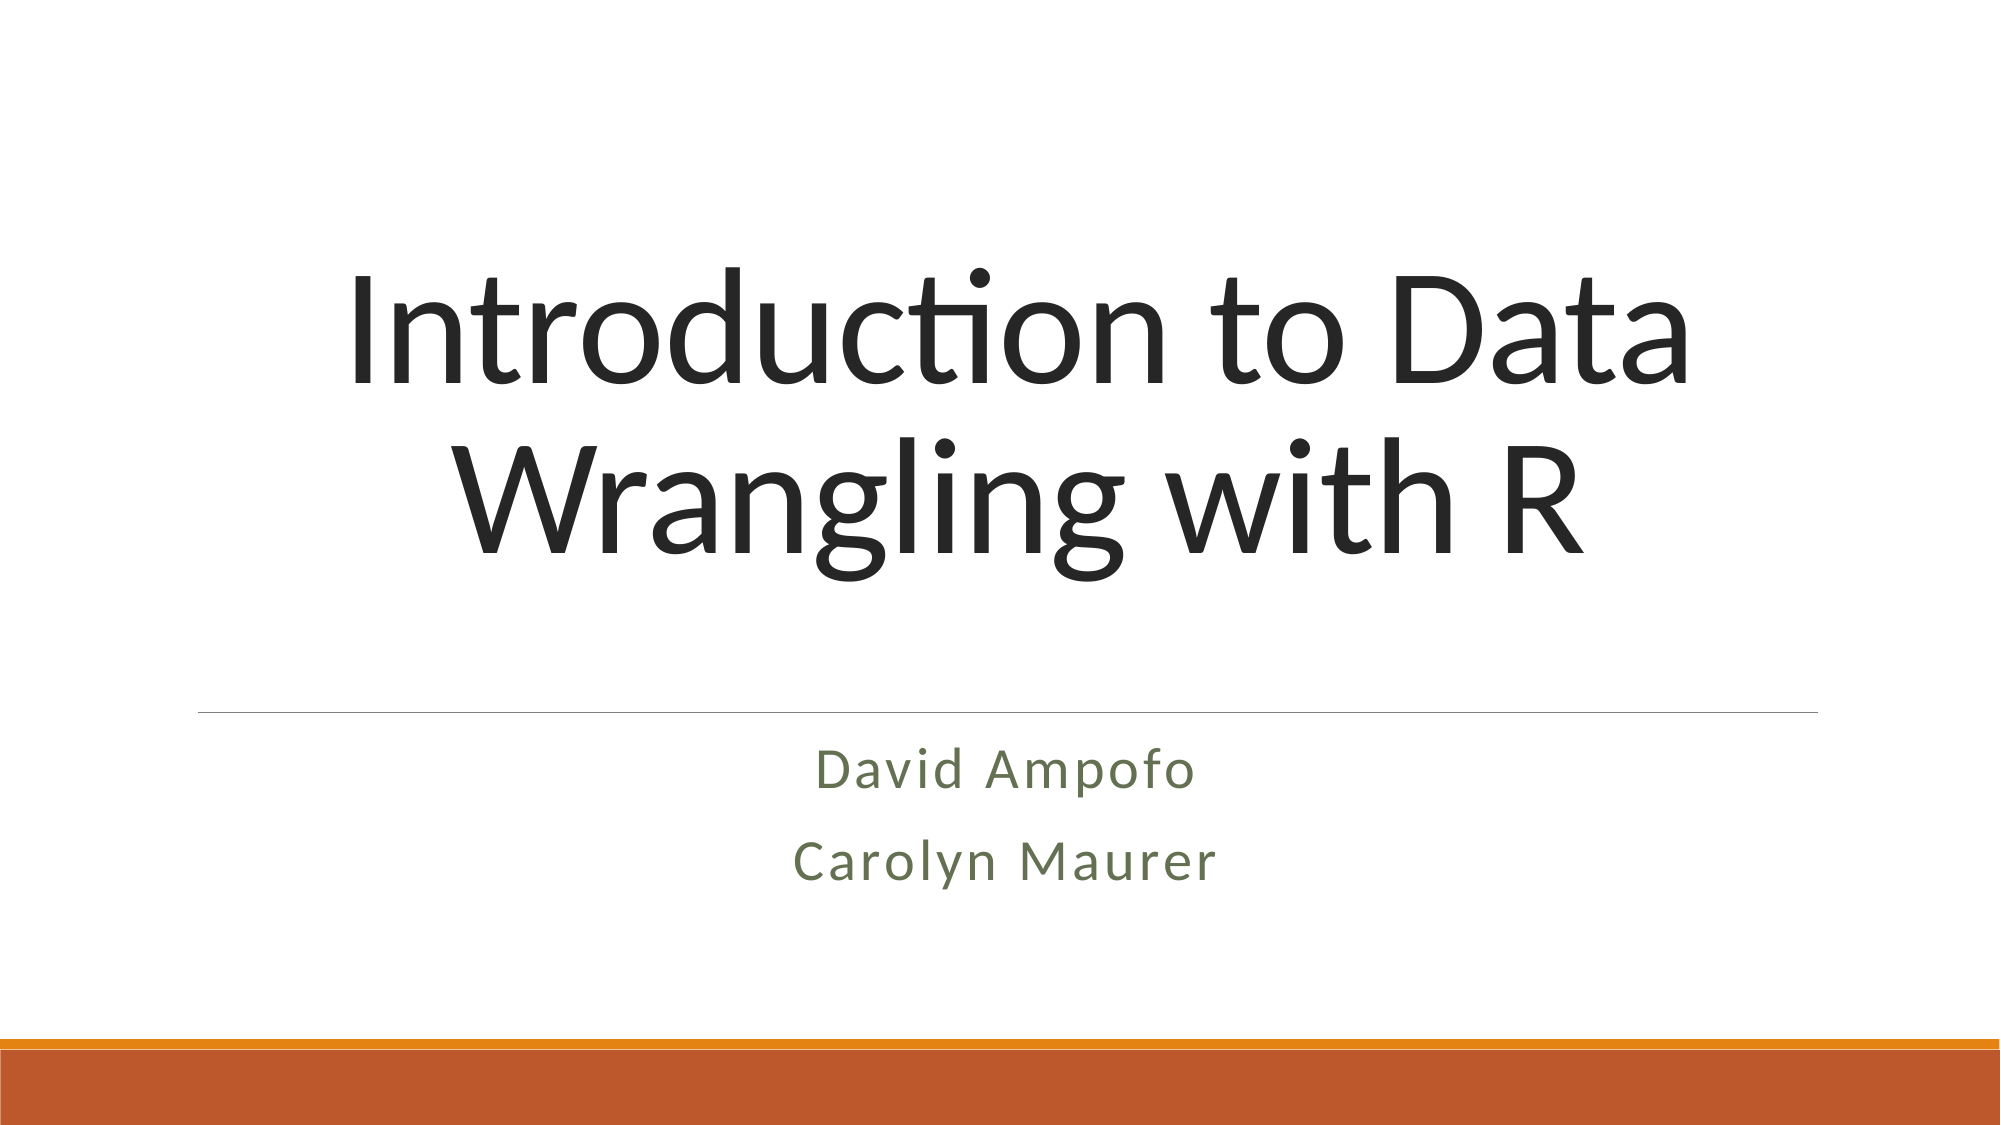

# Introduction to Data Wrangling with R
David Ampofo
Carolyn Maurer